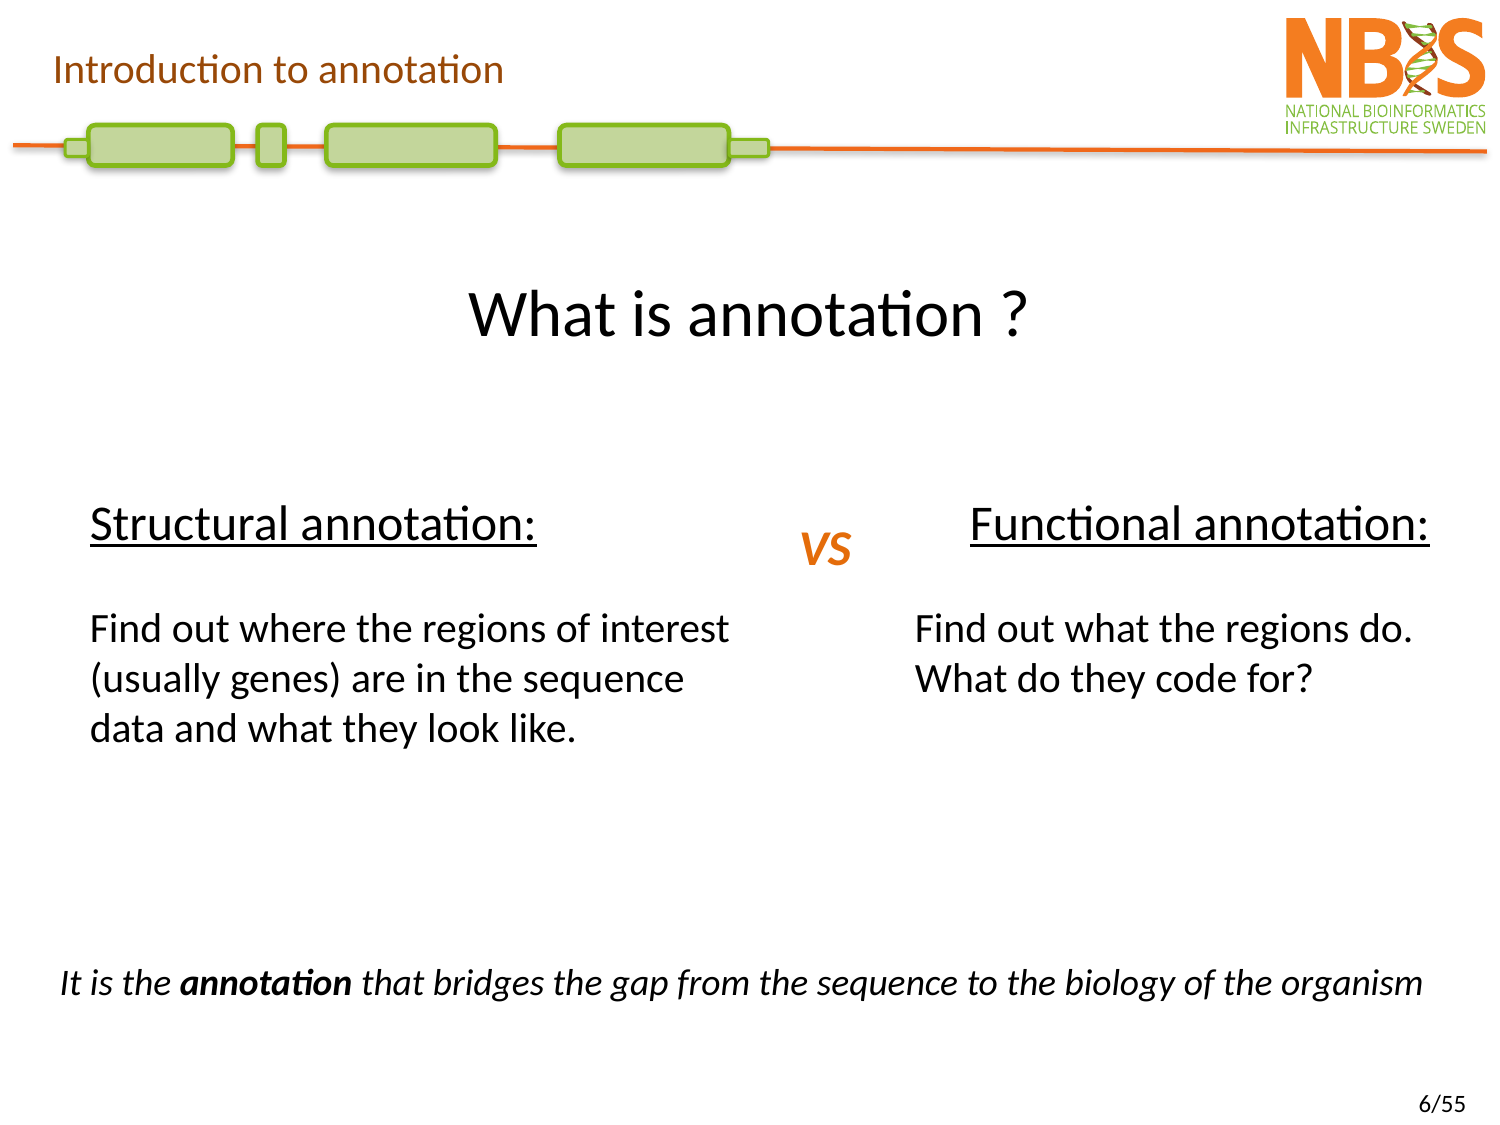

Introduction to annotation
What is annotation ?
Structural annotation:

Find out where the regions of interest (usually genes) are in the sequence data and what they look like.
Functional annotation:

Find out what the regions do. What do they code for?
VS
It is the annotation that bridges the gap from the sequence to the biology of the organism
6/55